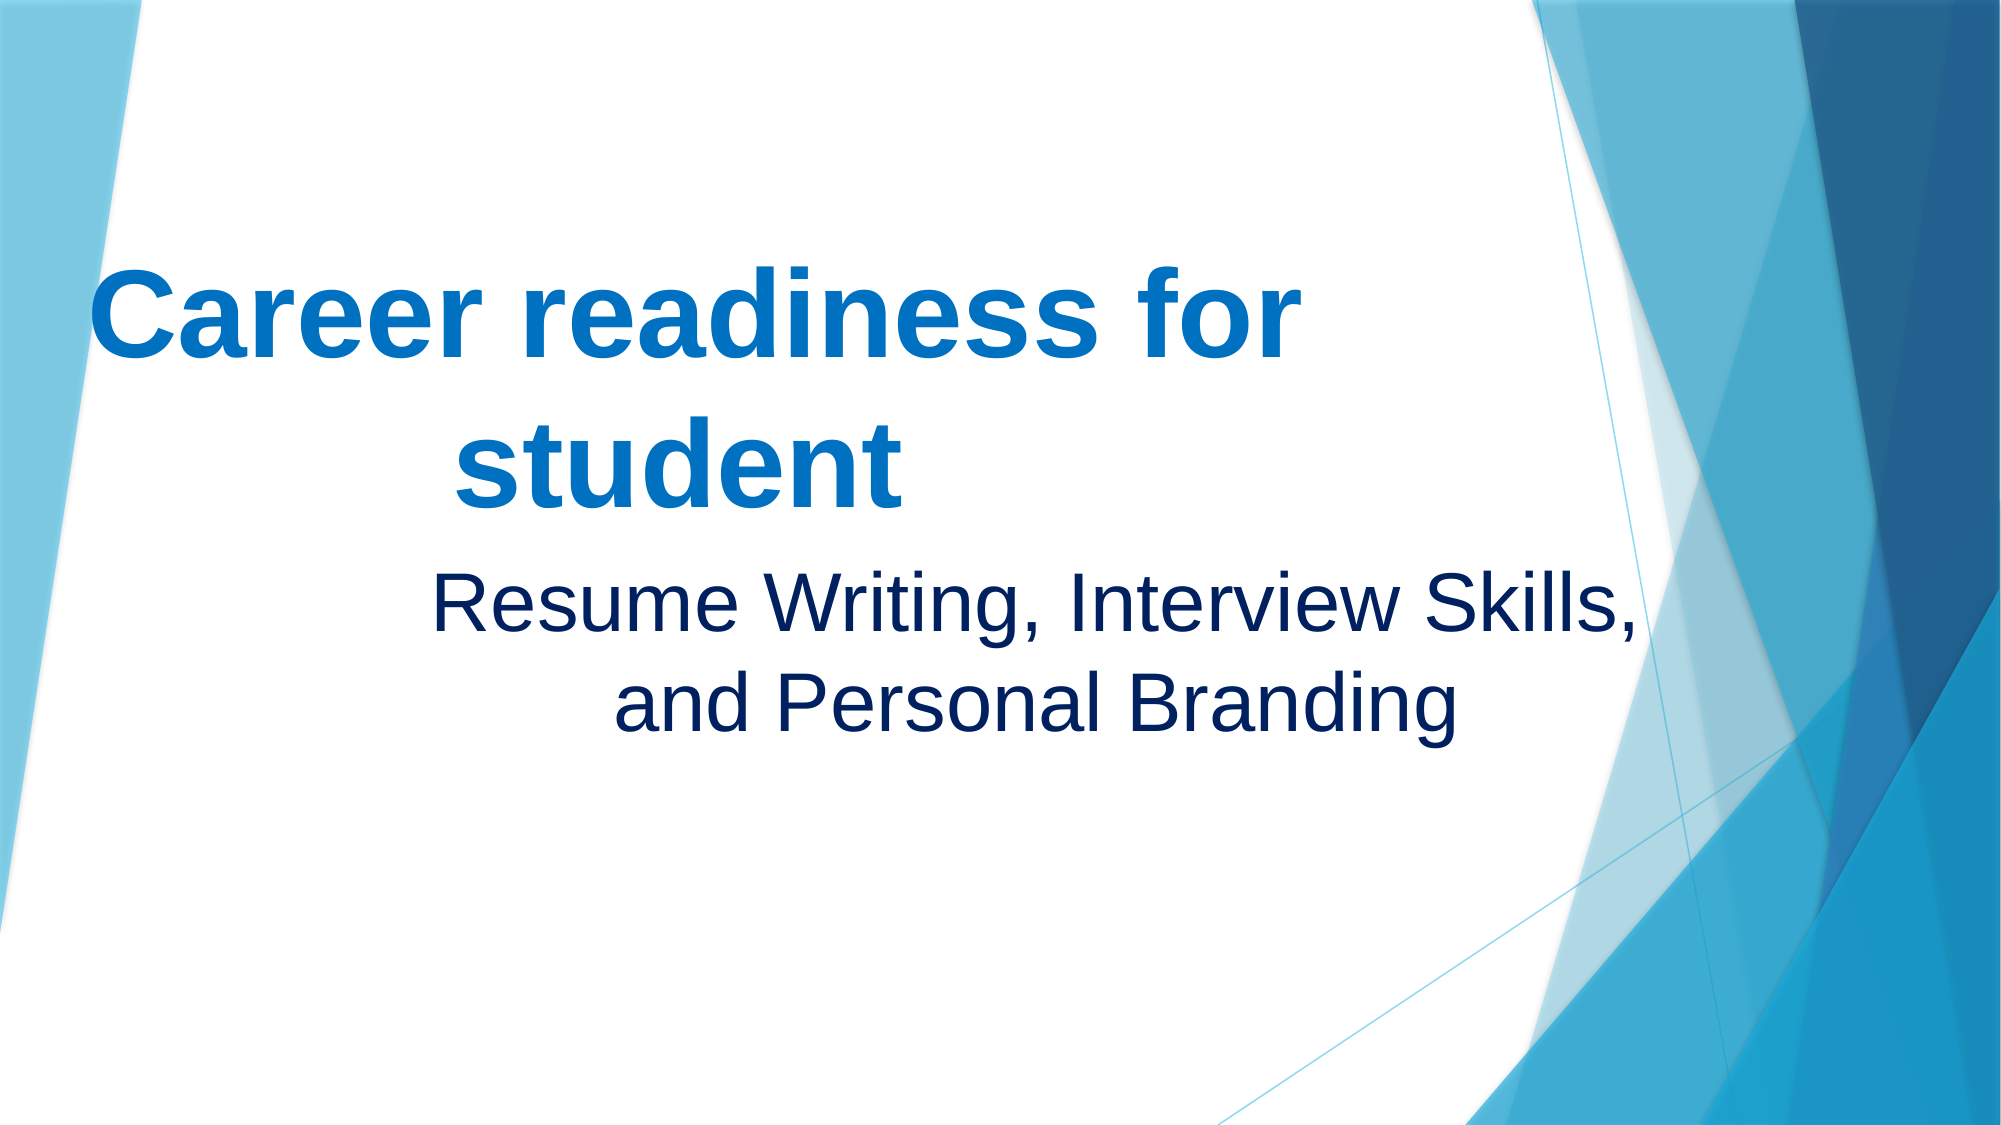

# Career readiness for student
Resume Writing, Interview Skills, and Personal Branding